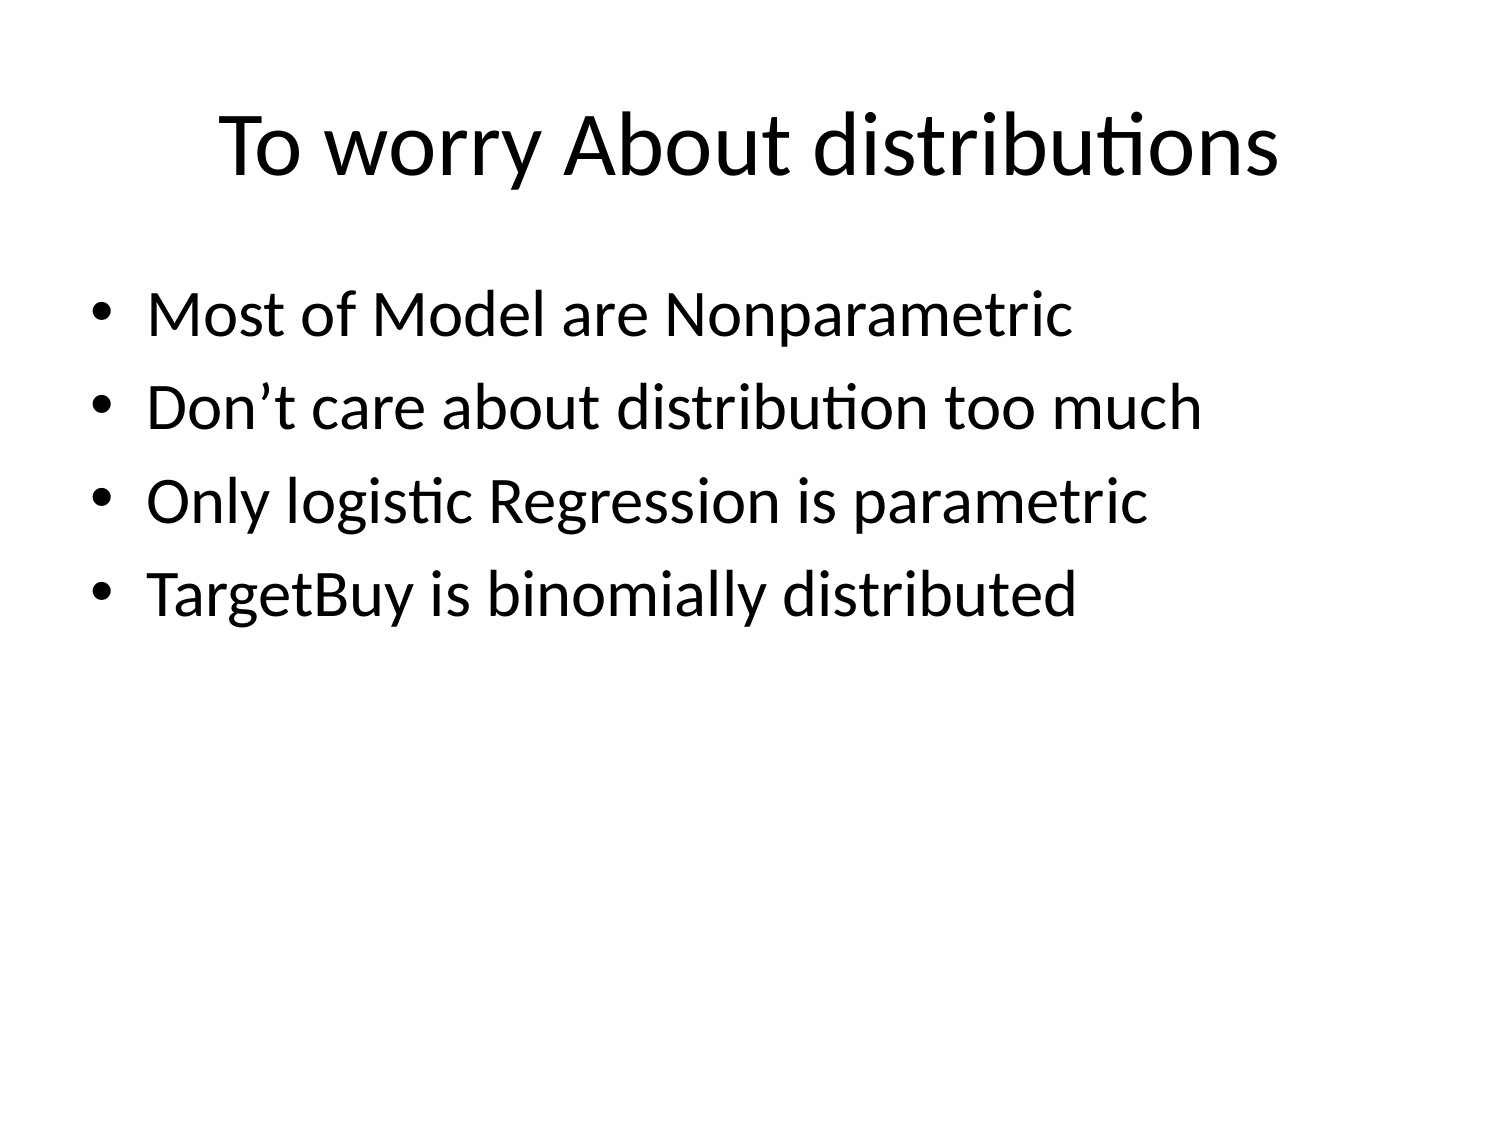

# To worry About distributions
Most of Model are Nonparametric
Don’t care about distribution too much
Only logistic Regression is parametric
TargetBuy is binomially distributed